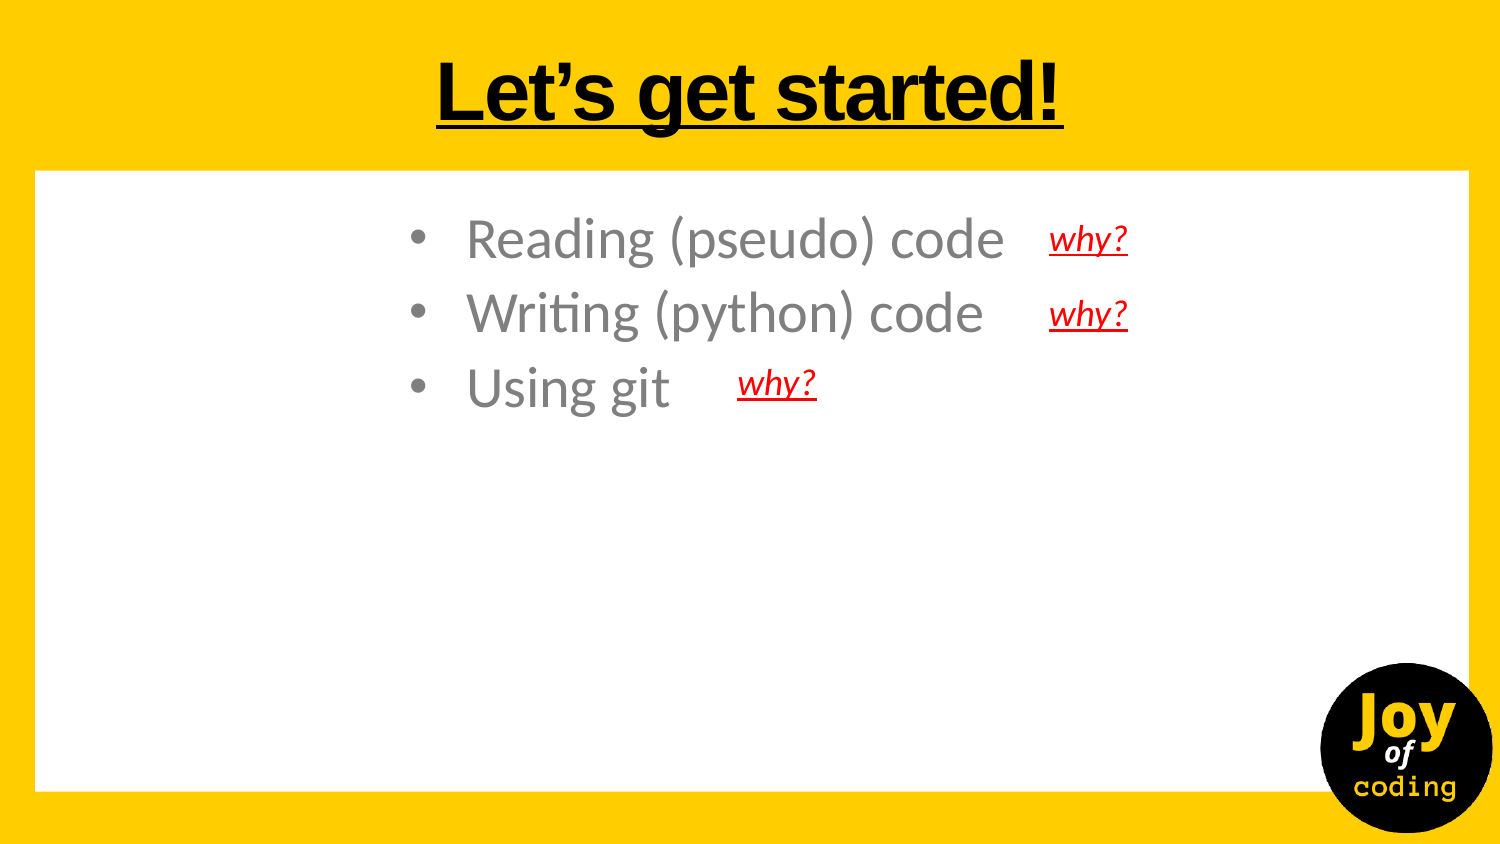

# Let’s get started!
Reading (pseudo) code
Writing (python) code
Using git
why?
why?
why?